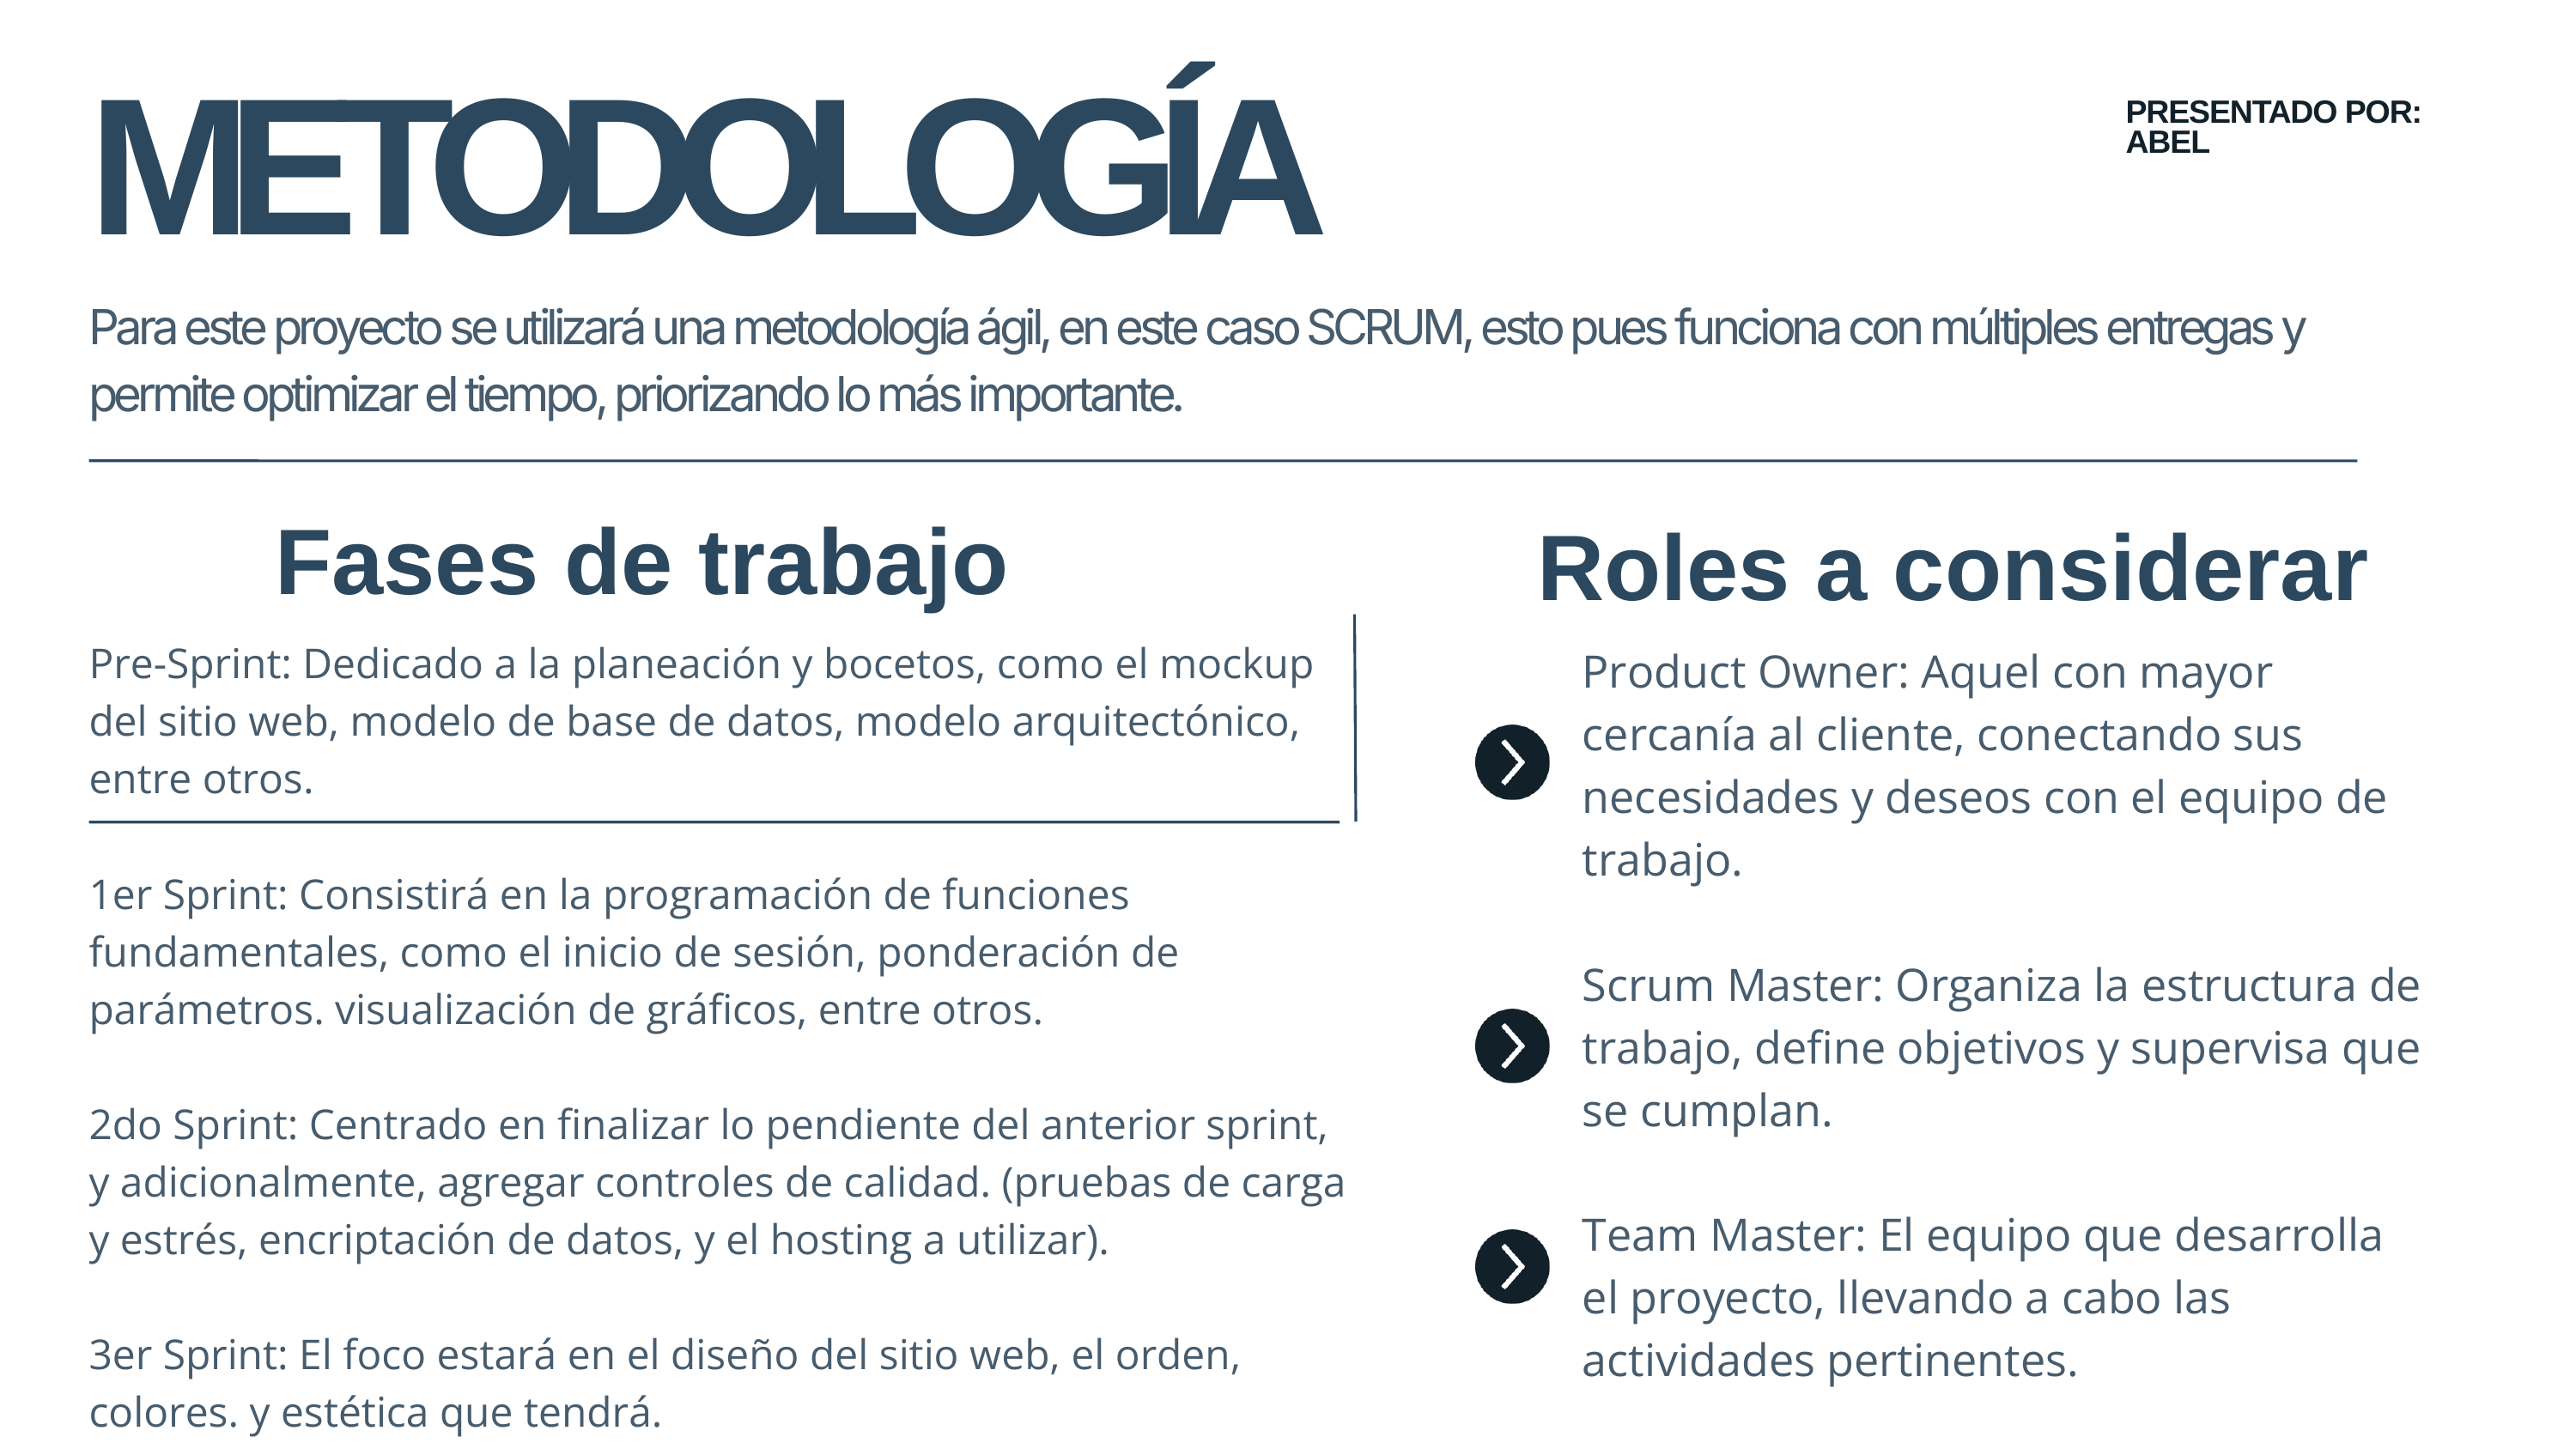

PRESENTADO POR: ABEL
METODOLOGÍA
Para este proyecto se utilizará una metodología ágil, en este caso SCRUM, esto pues funciona con múltiples entregas y permite optimizar el tiempo, priorizando lo más importante.

Fases de trabajo
Roles a considerar

Pre-Sprint: Dedicado a la planeación y bocetos, como el mockup del sitio web, modelo de base de datos, modelo arquitectónico, entre otros.

1er Sprint: Consistirá en la programación de funciones fundamentales, como el inicio de sesión, ponderación de parámetros. visualización de gráficos, entre otros.

2do Sprint: Centrado en finalizar lo pendiente del anterior sprint, y adicionalmente, agregar controles de calidad. (pruebas de carga y estrés, encriptación de datos, y el hosting a utilizar).

3er Sprint: El foco estará en el diseño del sitio web, el orden, colores. y estética que tendrá.
Product Owner: Aquel con mayor cercanía al cliente, conectando sus necesidades y deseos con el equipo de trabajo.

Scrum Master: Organiza la estructura de trabajo, define objetivos y supervisa que se cumplan.

Team Master: El equipo que desarrolla el proyecto, llevando a cabo las actividades pertinentes.